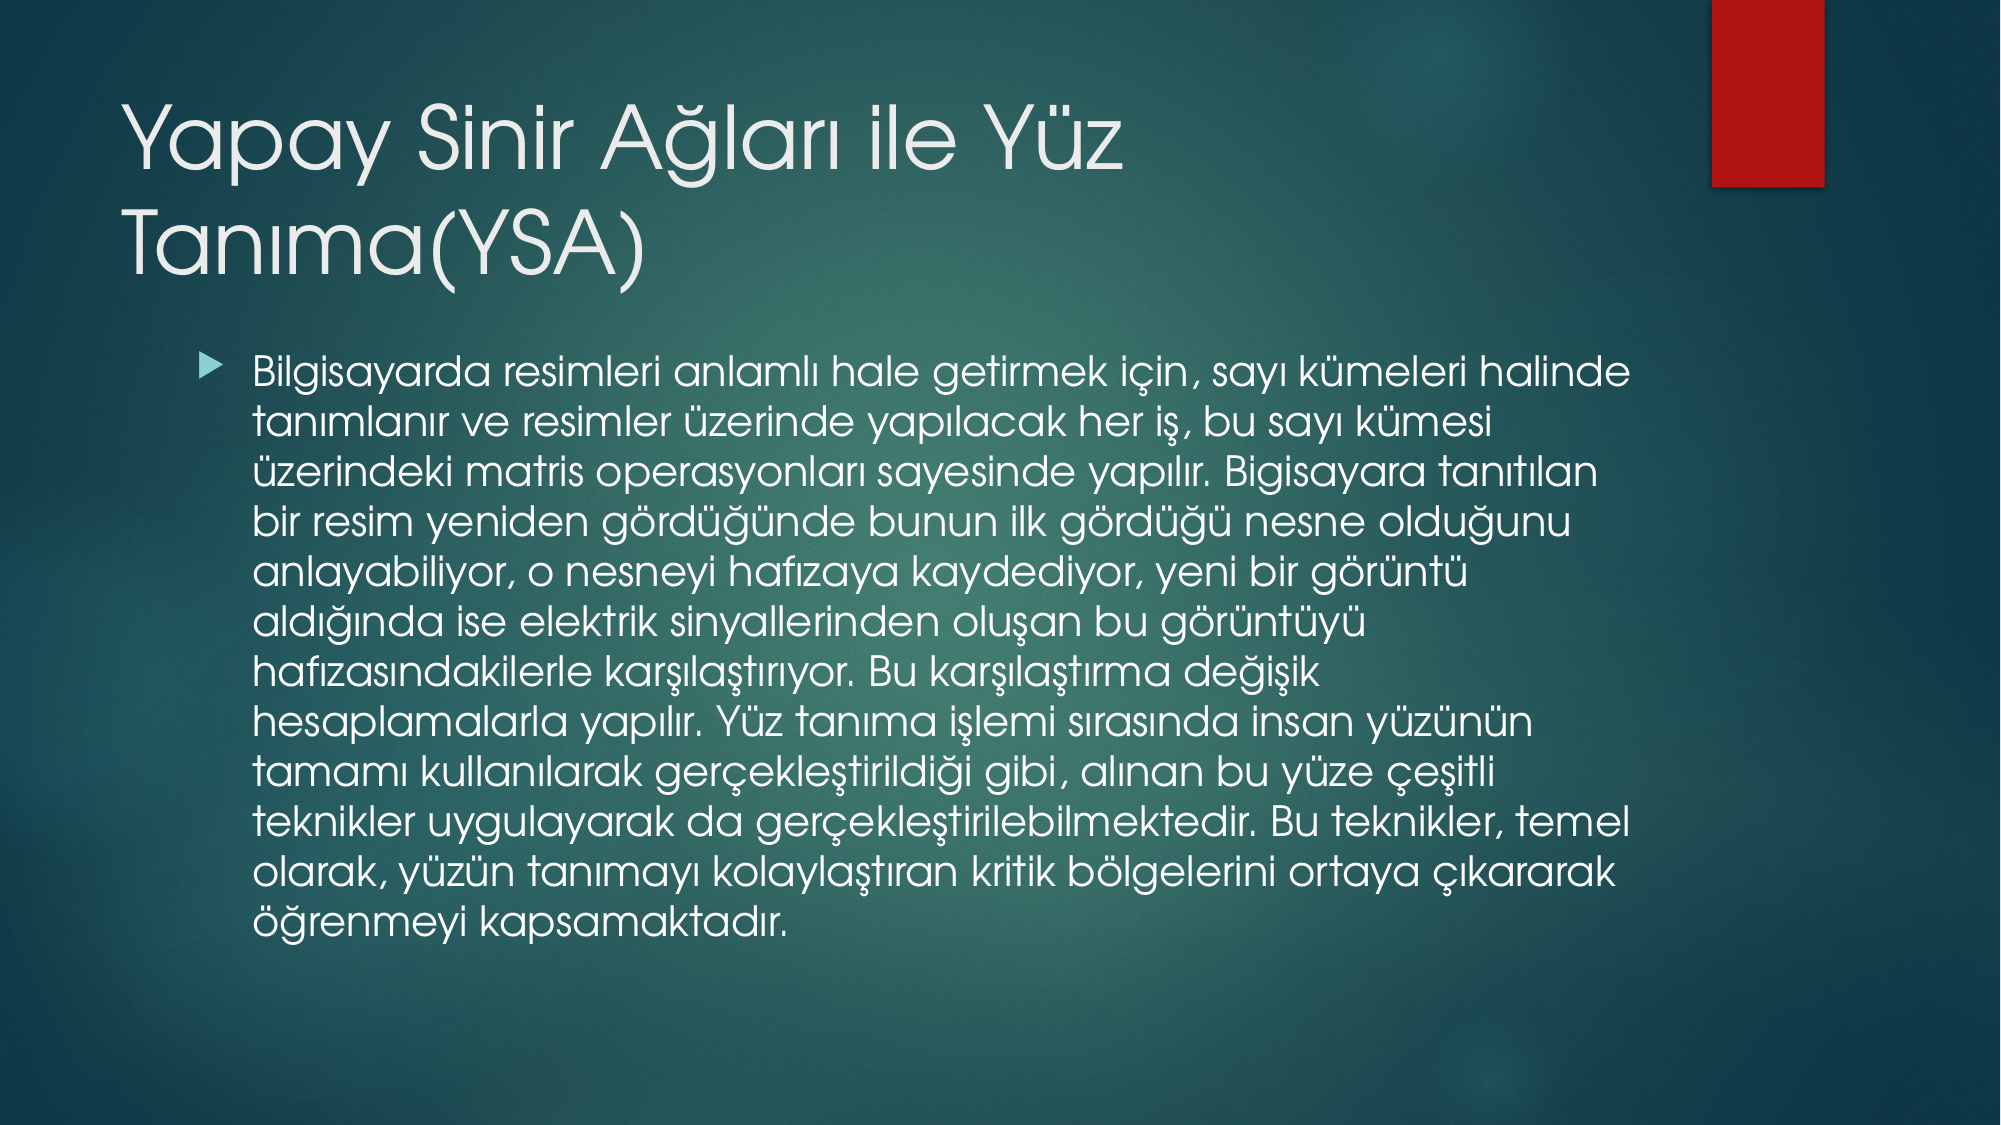

# Yapay Sinir Ağları ile Yüz Tanıma(YSA)
Bilgisayarda resimleri anlamlı hale getirmek için, sayı kümeleri halinde tanımlanır ve resimler üzerinde yapılacak her iş, bu sayı kümesi üzerindeki matris operasyonları sayesinde yapılır. Bigisayara tanıtılan bir resim yeniden gördüğünde bunun ilk gördüğü nesne olduğunu anlayabiliyor, o nesneyi hafızaya kaydediyor, yeni bir görüntü aldığında ise elektrik sinyallerinden oluşan bu görüntüyü hafızasındakilerle karşılaştırıyor. Bu karşılaştırma değişik hesaplamalarla yapılır. Yüz tanıma işlemi sırasında insan yüzünün tamamı kullanılarak gerçekleştirildiği gibi, alınan bu yüze çeşitli teknikler uygulayarak da gerçekleştirilebilmektedir. Bu teknikler, temel olarak, yüzün tanımayı kolaylaştıran kritik bölgelerini ortaya çıkararak öğrenmeyi kapsamaktadır.